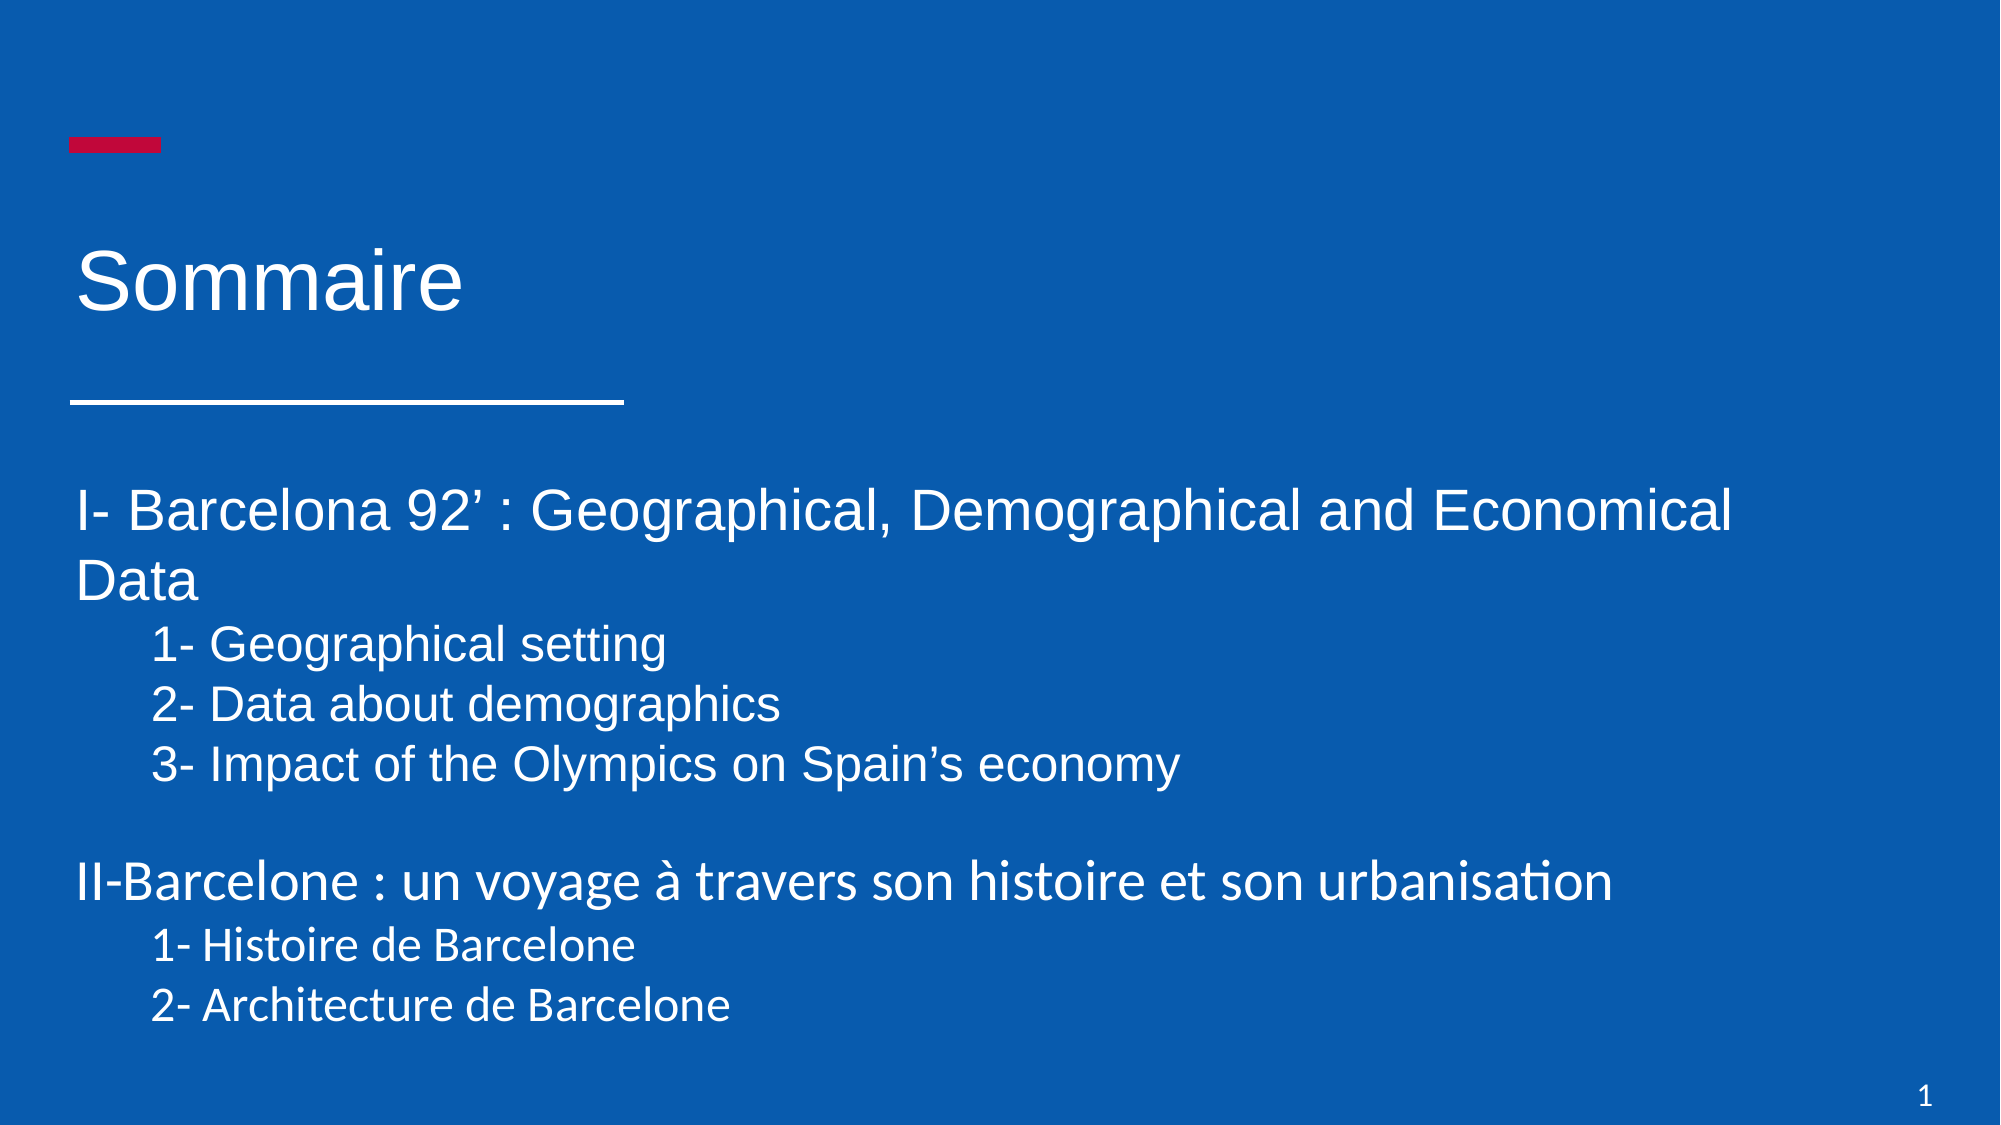

Sommaire
I- Barcelona 92’ : Geographical, Demographical and Economical Data
1- Geographical setting
2- Data about demographics
3- Impact of the Olympics on Spain’s economy

II-Barcelone : un voyage à travers son histoire et son urbanisation
1- Histoire de Barcelone
2- Architecture de Barcelone

1